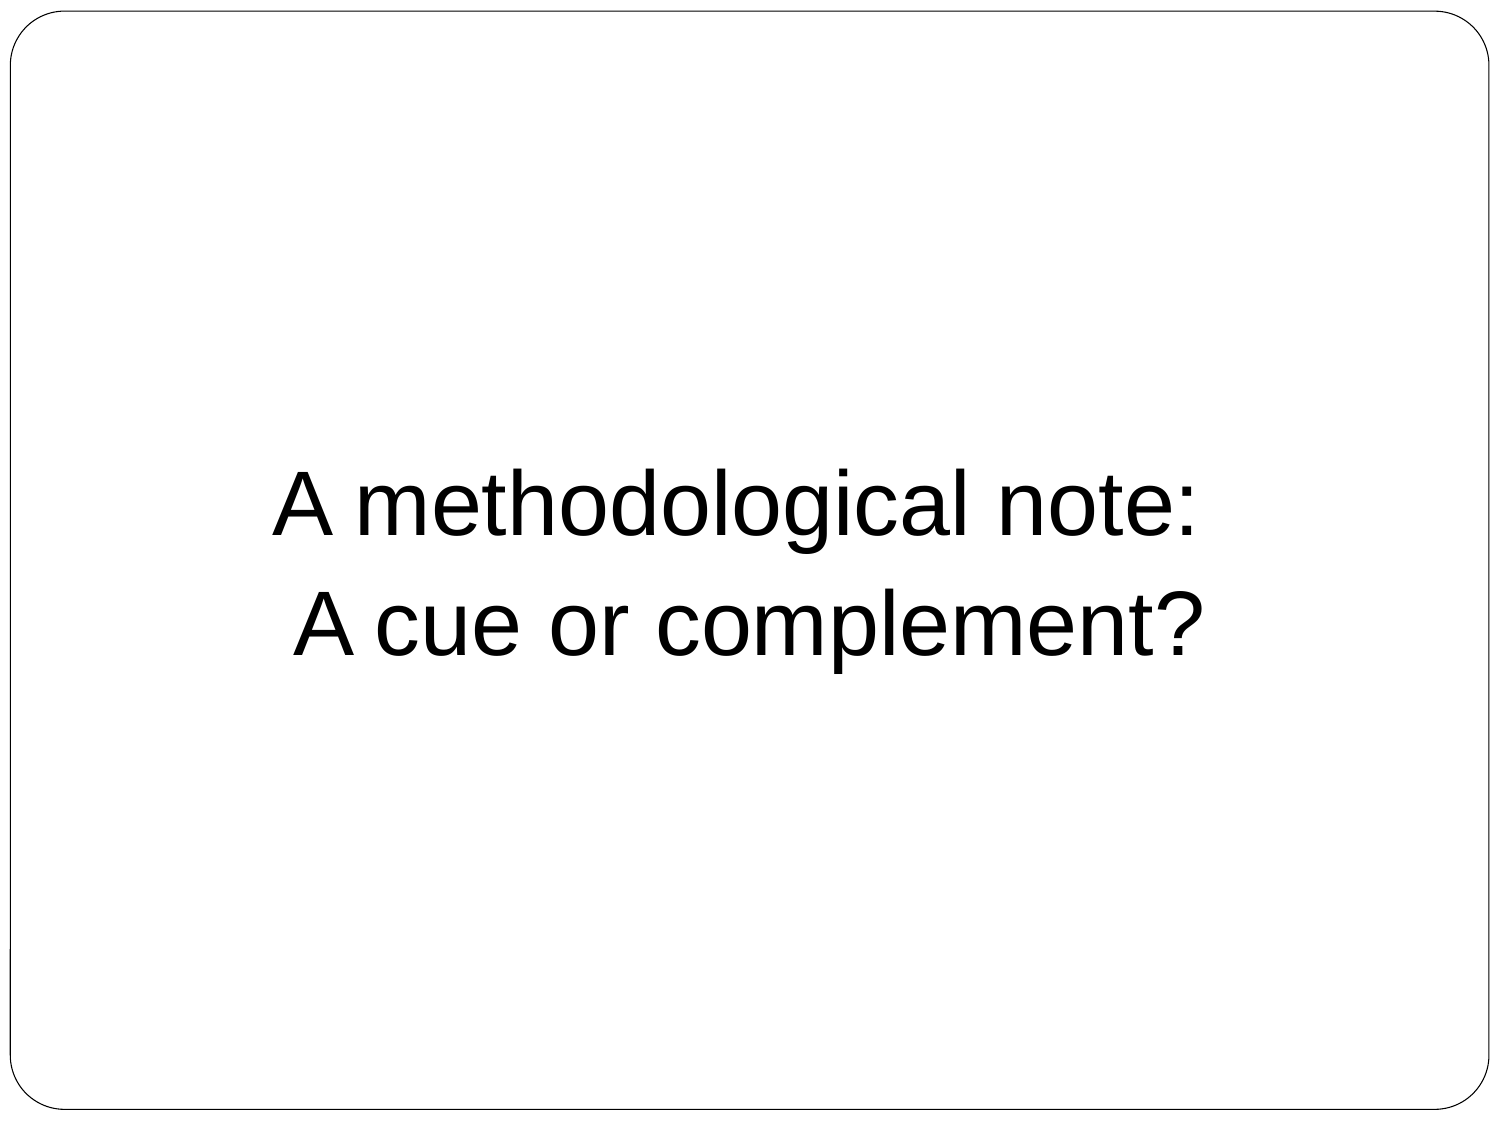

A methodological note:
A cue or complement?